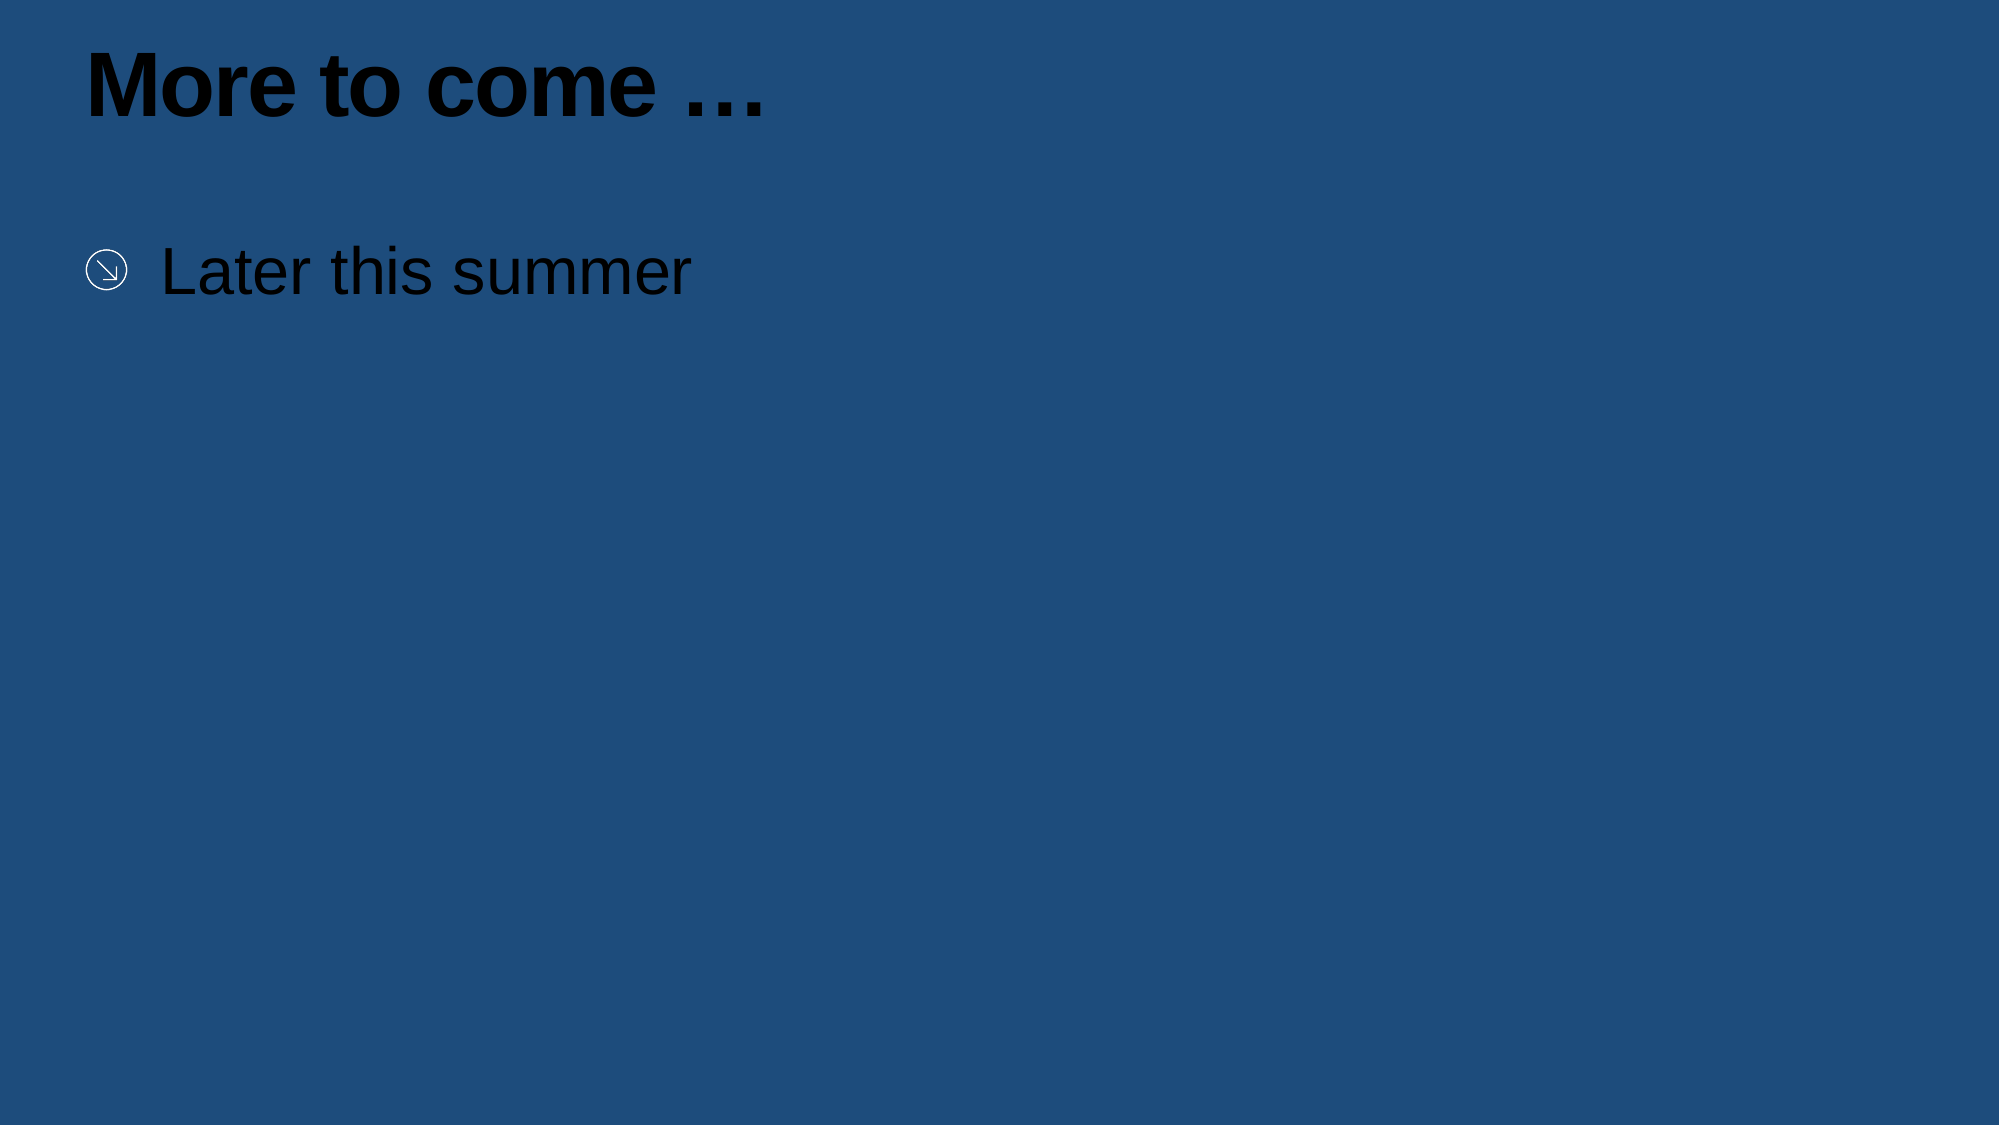

# More to come …
Later this summer